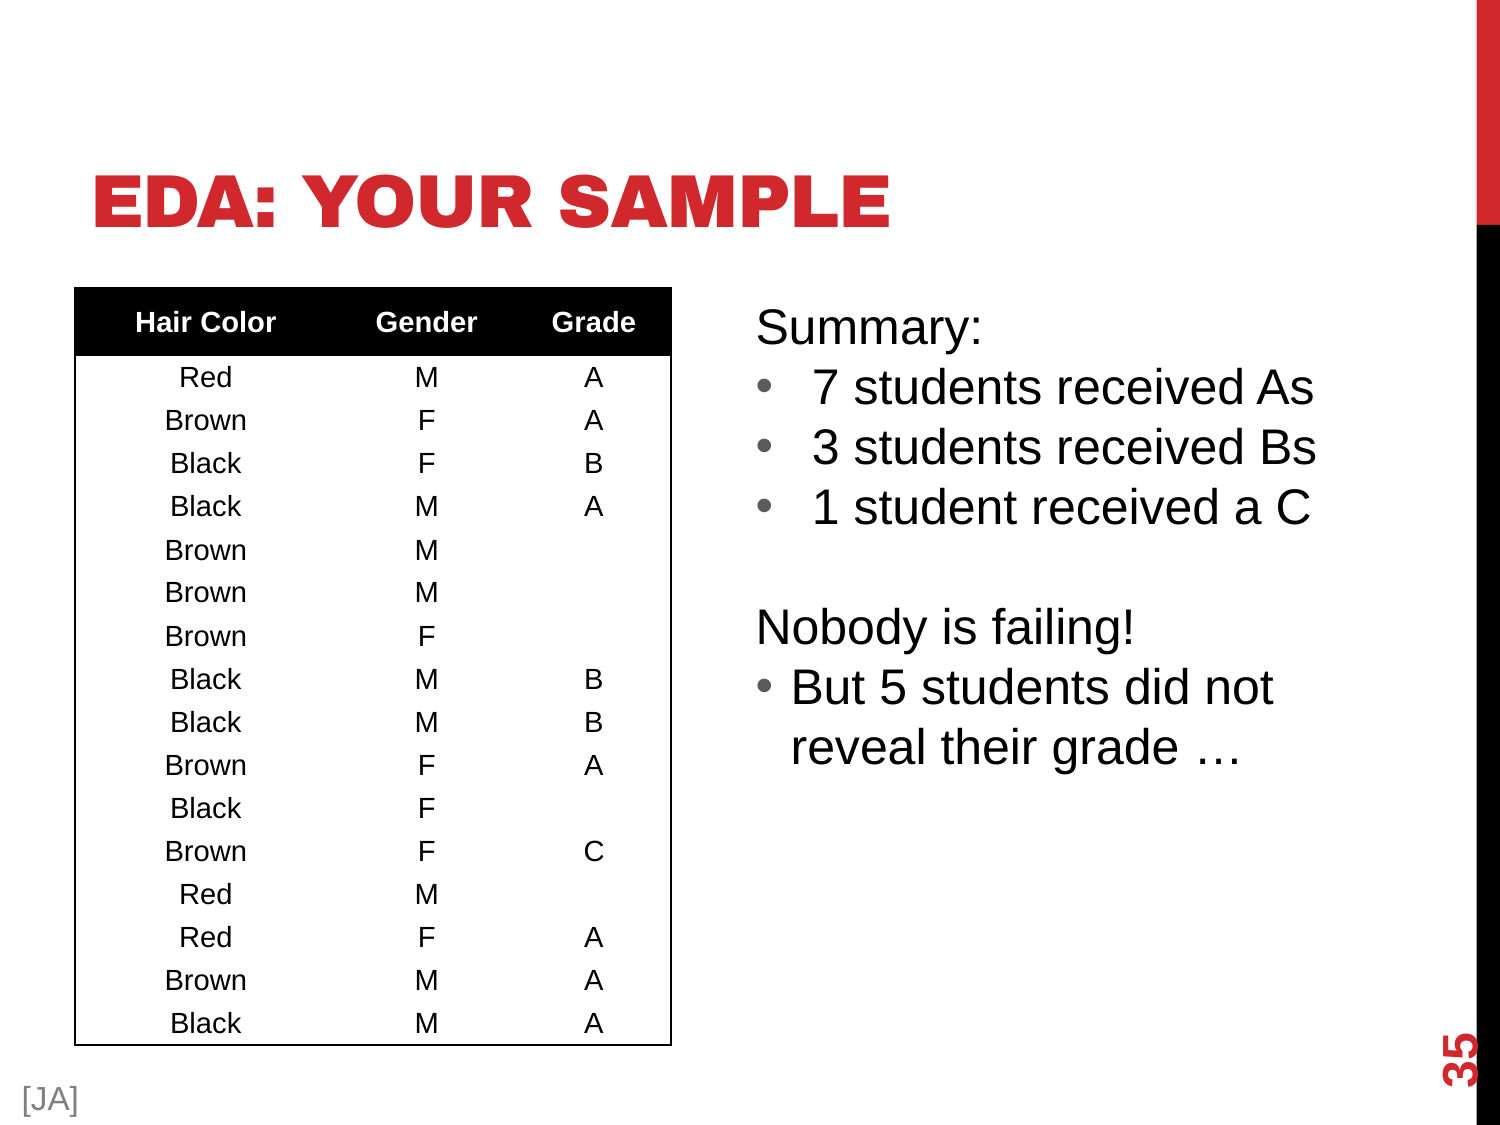

# EDA: Your Sample
| Hair Color | Gender | Grade |
| --- | --- | --- |
| Red | M | A |
| Brown | F | A |
| Black | F | B |
| Black | M | A |
| Brown | M |  |
| Brown | M |  |
| Brown | F |  |
| Black | M | B |
| Black | M | B |
| Brown | F | A |
| Black | F |  |
| Brown | F | C |
| Red | M |  |
| Red | F | A |
| Brown | M | A |
| Black | M | A |
Summary:
7 students received As
3 students received Bs
1 student received a C

Nobody is failing!
But 5 students did not reveal their grade …
35
[JA]